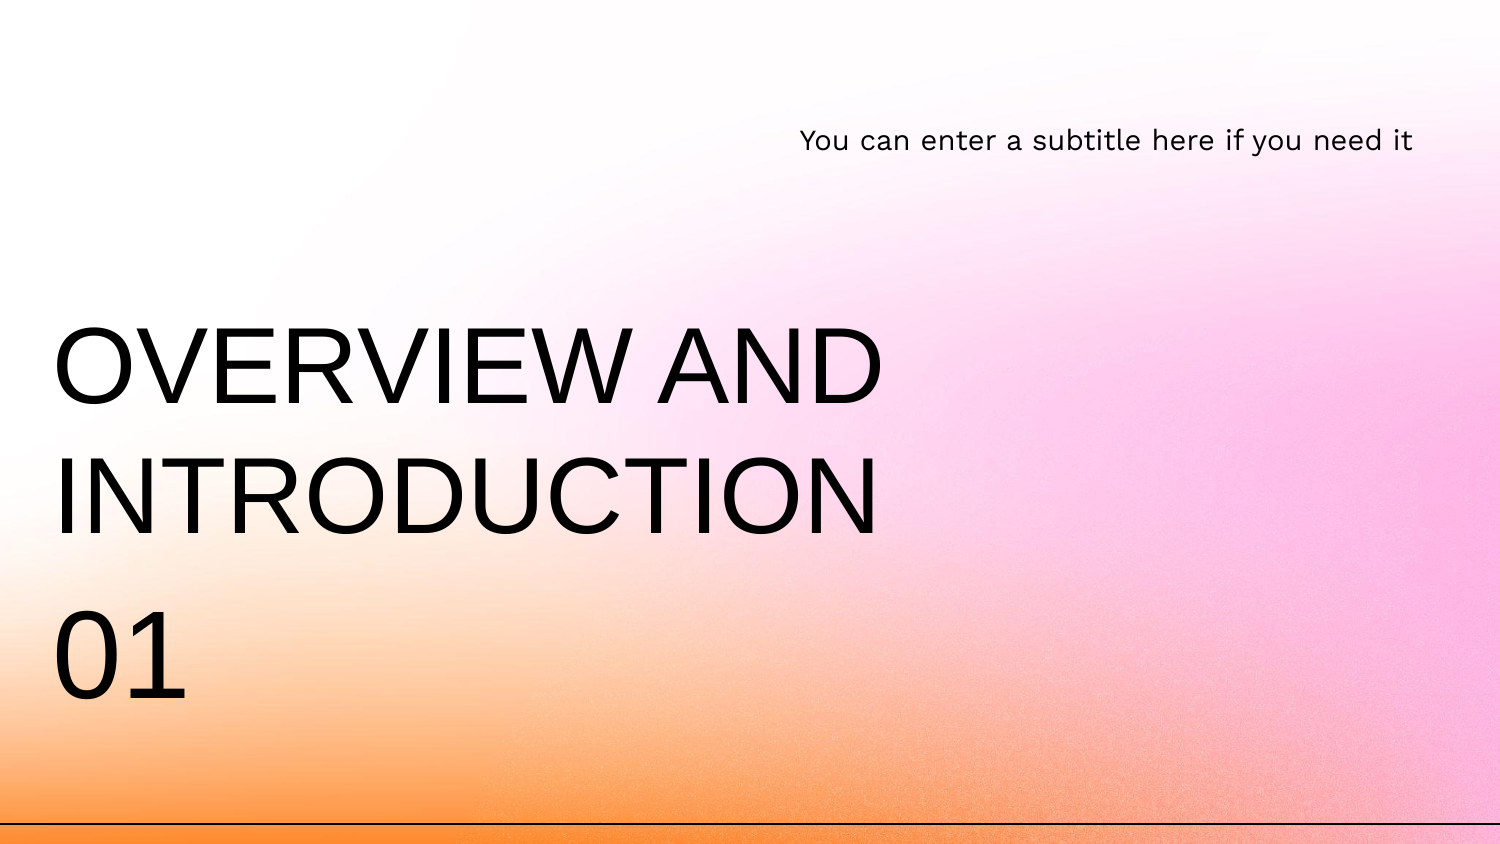

You can enter a subtitle here if you need it
# OVERVIEW AND INTRODUCTION
01